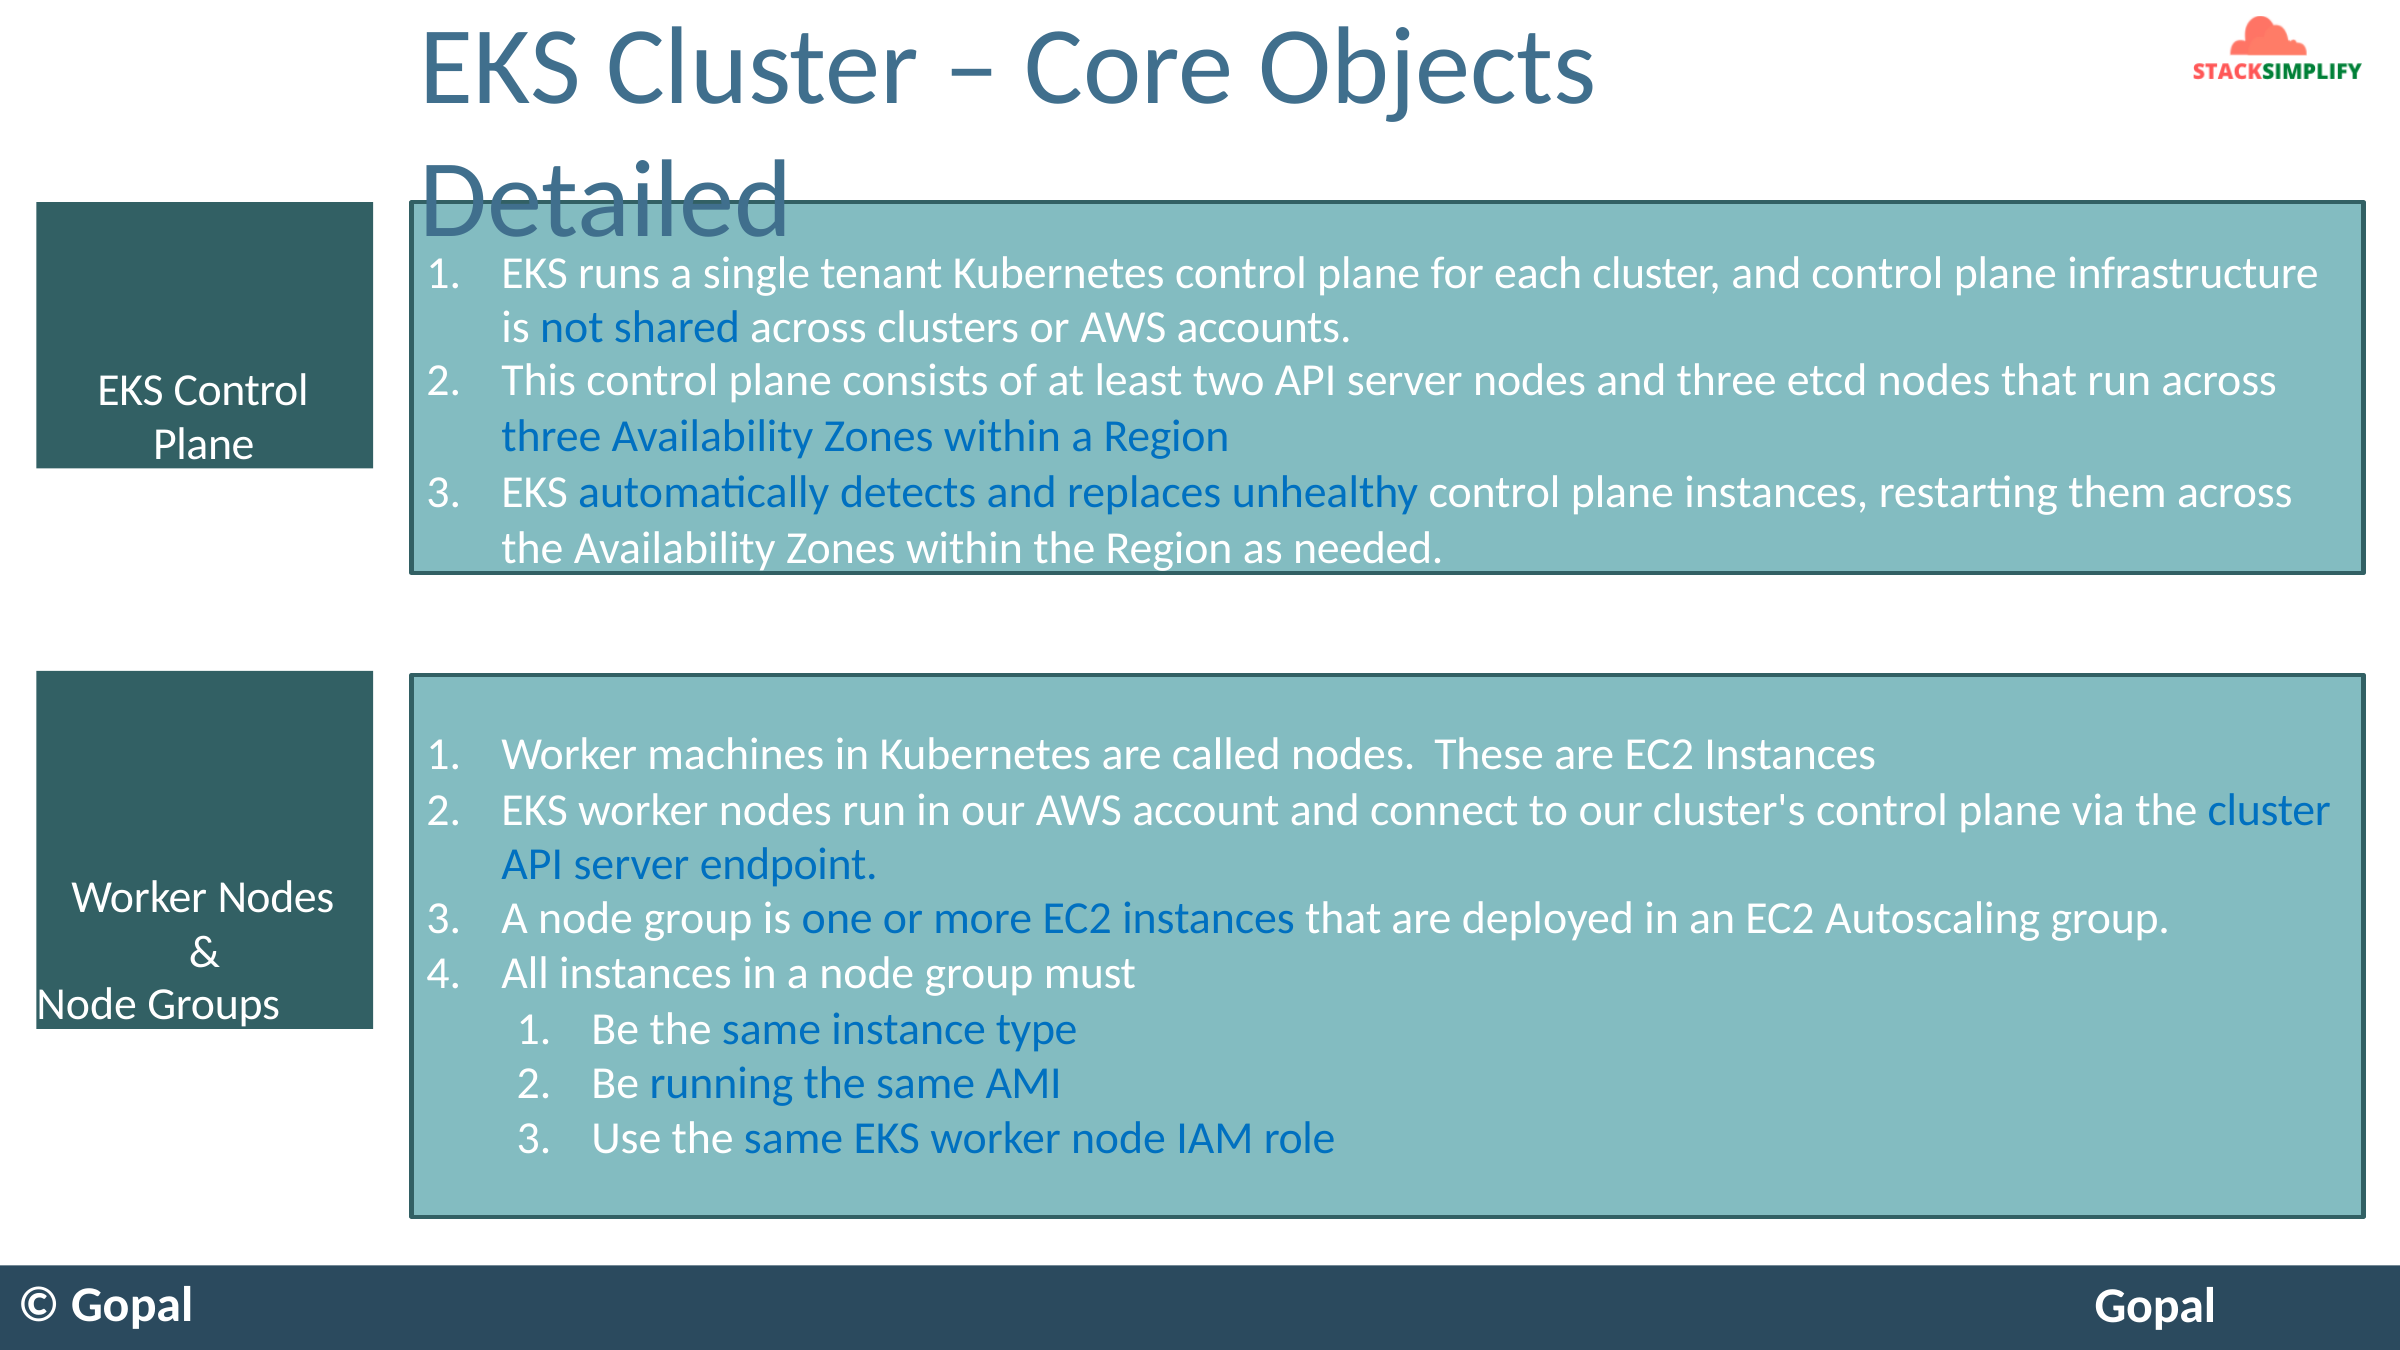

# EKS Cluster – Core Objects	Detailed

EKS Control Plane
EKS runs a single tenant Kubernetes control plane for each cluster, and control plane infrastructure is not shared across clusters or AWS accounts.
This control plane consists of at least two API server nodes and three etcd nodes that run across
three Availability Zones within a Region
EKS automatically detects and replaces unhealthy control plane instances, restarting them across the Availability Zones within the Region as needed.

Worker Nodes &
Node Groups

Worker machines in Kubernetes are called nodes. These are EC2 Instances
EKS worker nodes run in our AWS account and connect to our cluster's control plane via the cluster API server endpoint.
A node group is one or more EC2 instances that are deployed in an EC2 Autoscaling group.
All instances in a node group must
Be the same instance type
Be running the same AMI
Use the same EKS worker node IAM role
© Gopal
Gopal